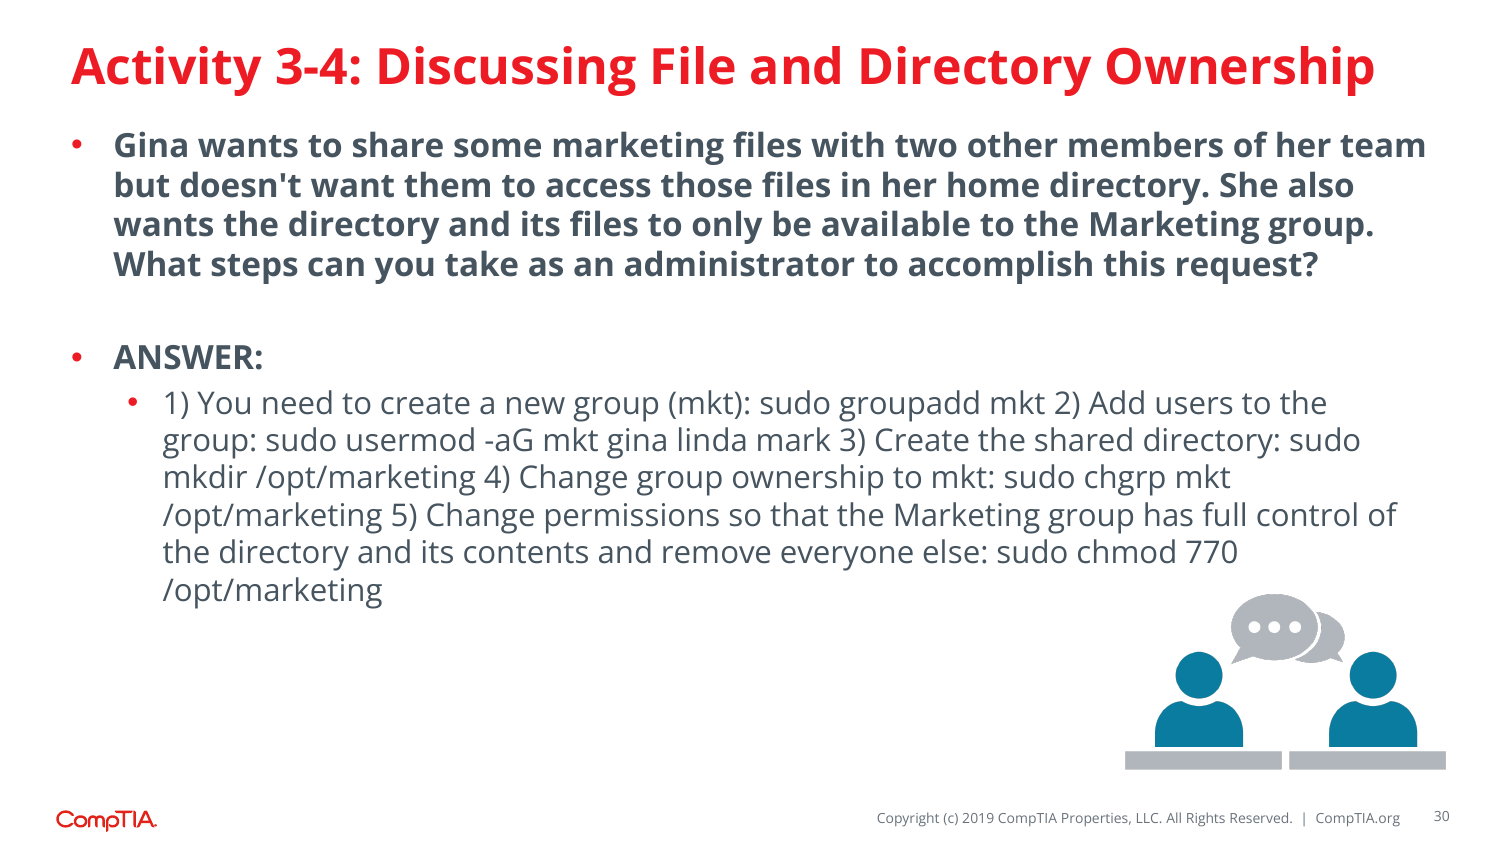

# Activity 3-4: Discussing File and Directory Ownership
Gina wants to share some marketing files with two other members of her team but doesn't want them to access those files in her home directory. She also wants the directory and its files to only be available to the Marketing group. What steps can you take as an administrator to accomplish this request?

ANSWER:
1) You need to create a new group (mkt): sudo groupadd mkt 2) Add users to the group: sudo usermod -aG mkt gina linda mark 3) Create the shared directory: sudo mkdir /opt/marketing 4) Change group ownership to mkt: sudo chgrp mkt /opt/marketing 5) Change permissions so that the Marketing group has full control of the directory and its contents and remove everyone else: sudo chmod 770 /opt/marketing
30